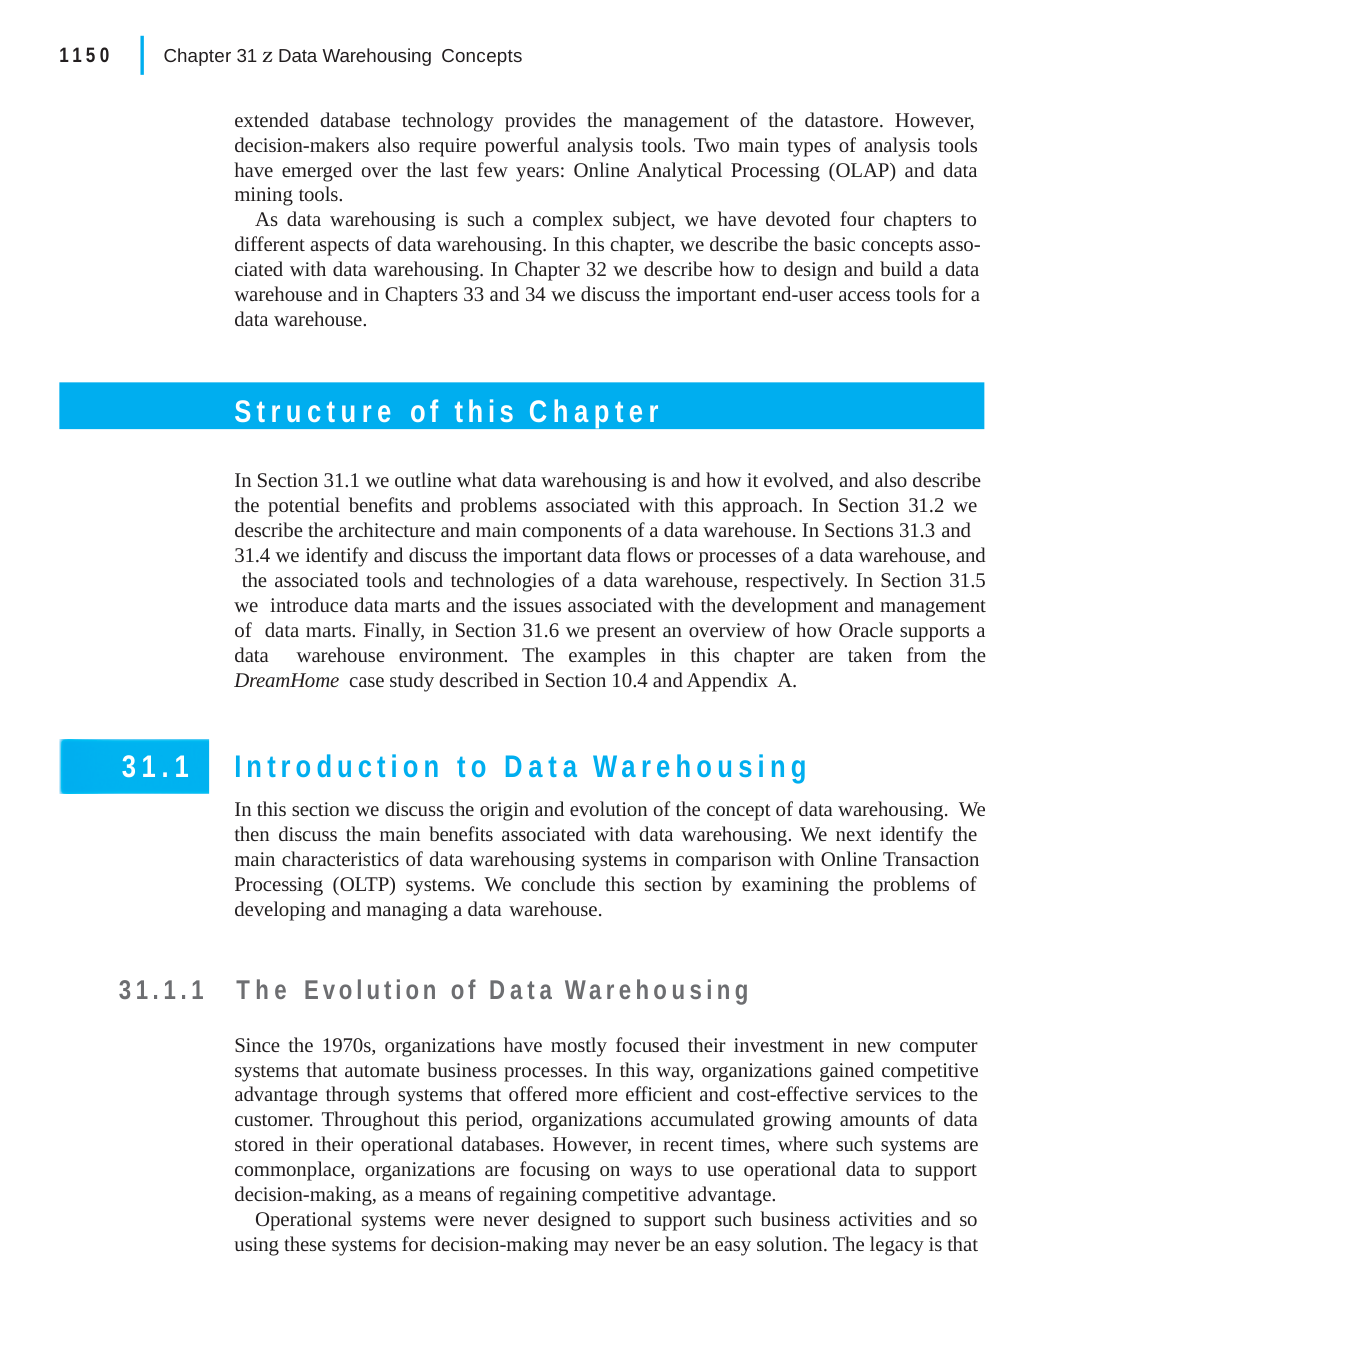

|
1150
Chapter 31 z Data Warehousing Concepts
extended database technology provides the management of the datastore. However,  decision-makers also require powerful analysis tools. Two main types of analysis tools  have emerged over the last few years: Online Analytical Processing (OLAP) and data  mining tools.
As data warehousing is such a complex subject, we have devoted four chapters to  different aspects of data warehousing. In this chapter, we describe the basic concepts asso-  ciated with data warehousing. In Chapter 32 we describe how to design and build a data  warehouse and in Chapters 33 and 34 we discuss the important end-user access tools for a  data warehouse.
Structure of this Chapter
In Section 31.1 we outline what data warehousing is and how it evolved, and also describe  the potential benefits and problems associated with this approach. In Section 31.2 we  describe the architecture and main components of a data warehouse. In Sections 31.3 and
31.4 we identify and discuss the important data flows or processes of a data warehouse, and  the associated tools and technologies of a data warehouse, respectively. In Section 31.5 we  introduce data marts and the issues associated with the development and management of  data marts. Finally, in Section 31.6 we present an overview of how Oracle supports a data  warehouse environment. The examples in this chapter are taken from the DreamHome  case study described in Section 10.4 and Appendix A.
Introduction to Data Warehousing
In this section we discuss the origin and evolution of the concept of data warehousing.  We then discuss the main benefits associated with data warehousing. We next identify the  main characteristics of data warehousing systems in comparison with Online Transaction  Processing (OLTP) systems. We conclude this section by examining the problems of  developing and managing a data warehouse.

31.1
31.1.1	The Evolution of Data Warehousing
Since the 1970s, organizations have mostly focused their investment in new computer  systems that automate business processes. In this way, organizations gained competitive  advantage through systems that offered more efficient and cost-effective services to the  customer. Throughout this period, organizations accumulated growing amounts of data  stored in their operational databases. However, in recent times, where such systems are  commonplace, organizations are focusing on ways to use operational data to support  decision-making, as a means of regaining competitive advantage.
Operational systems were never designed to support such business activities and so  using these systems for decision-making may never be an easy solution. The legacy is that